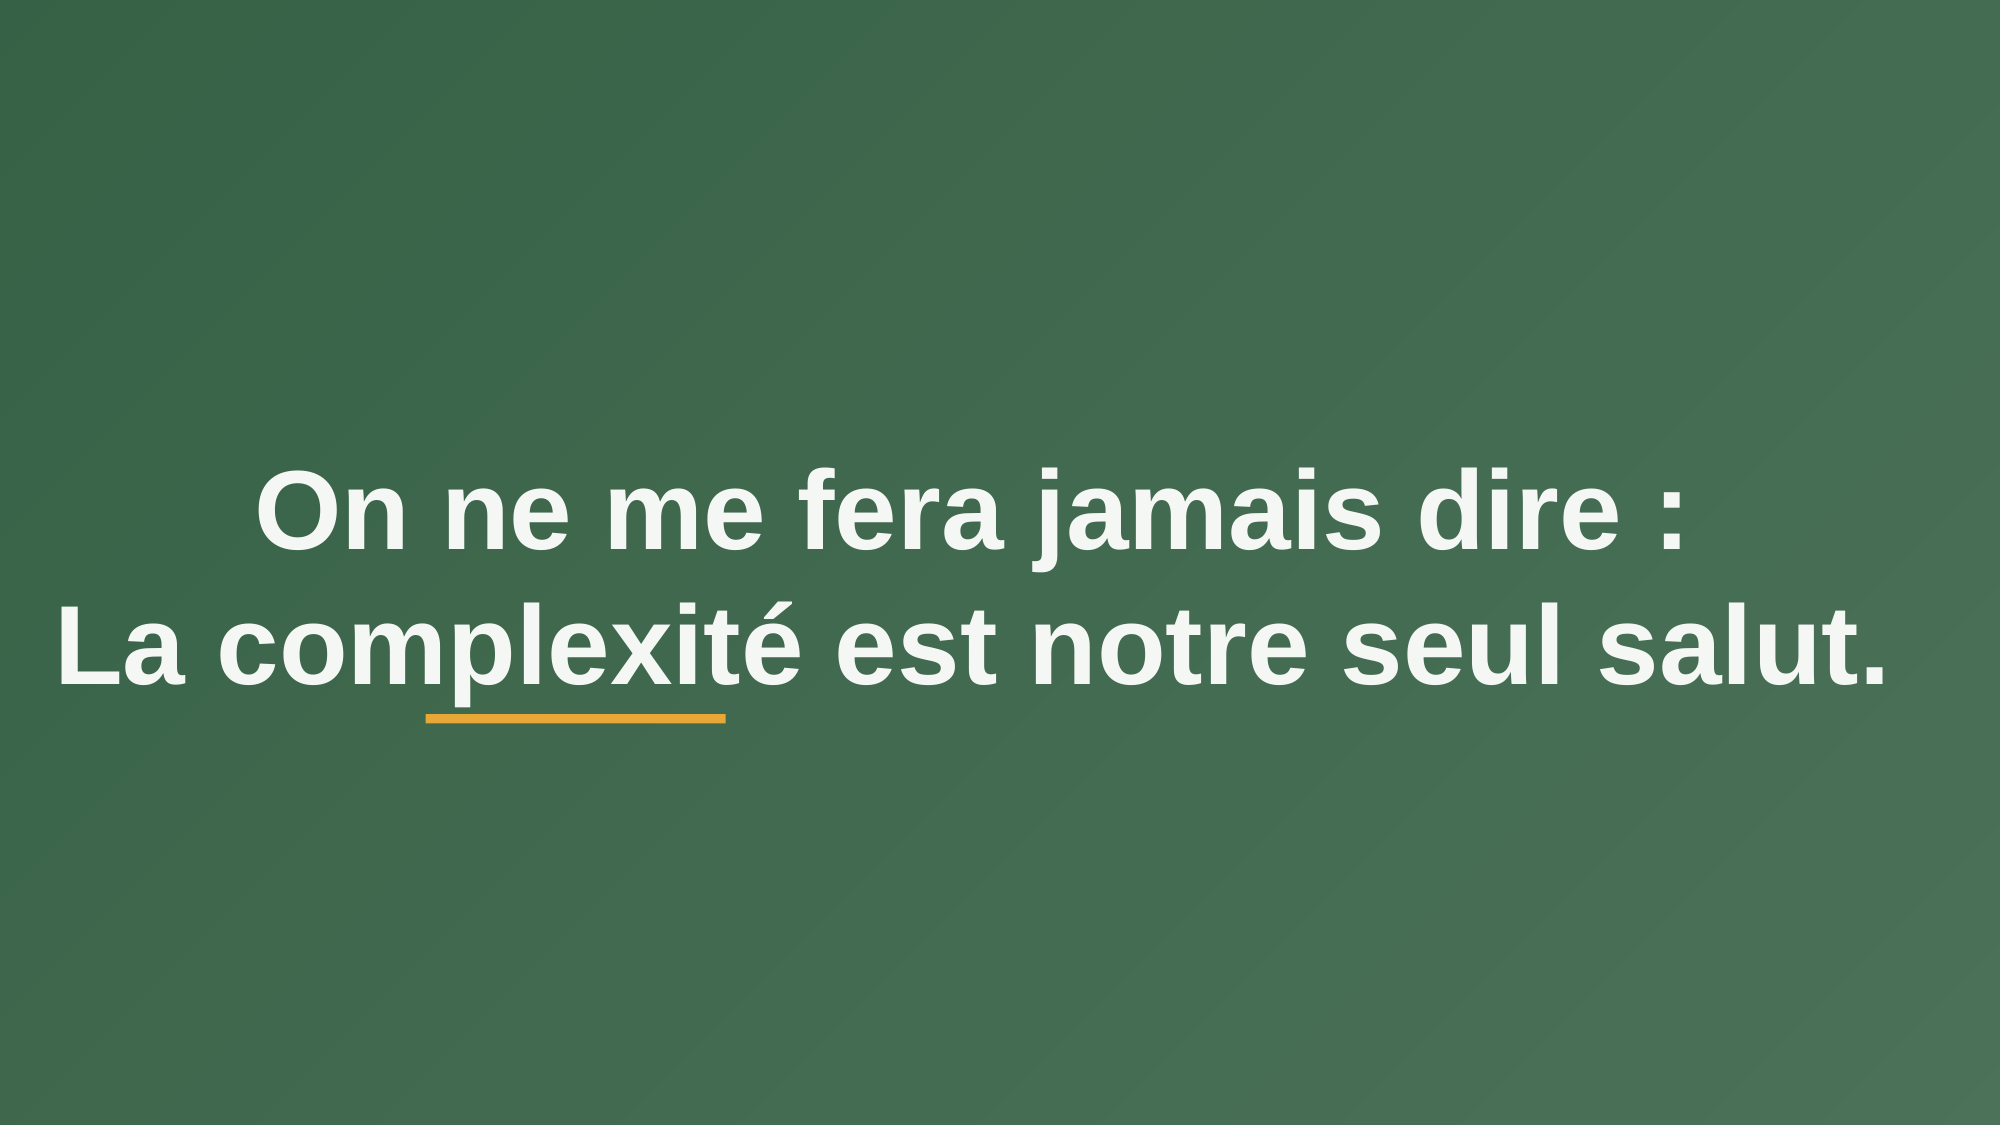

# On ne me fera jamais dire : La complexité est notre seul salut.